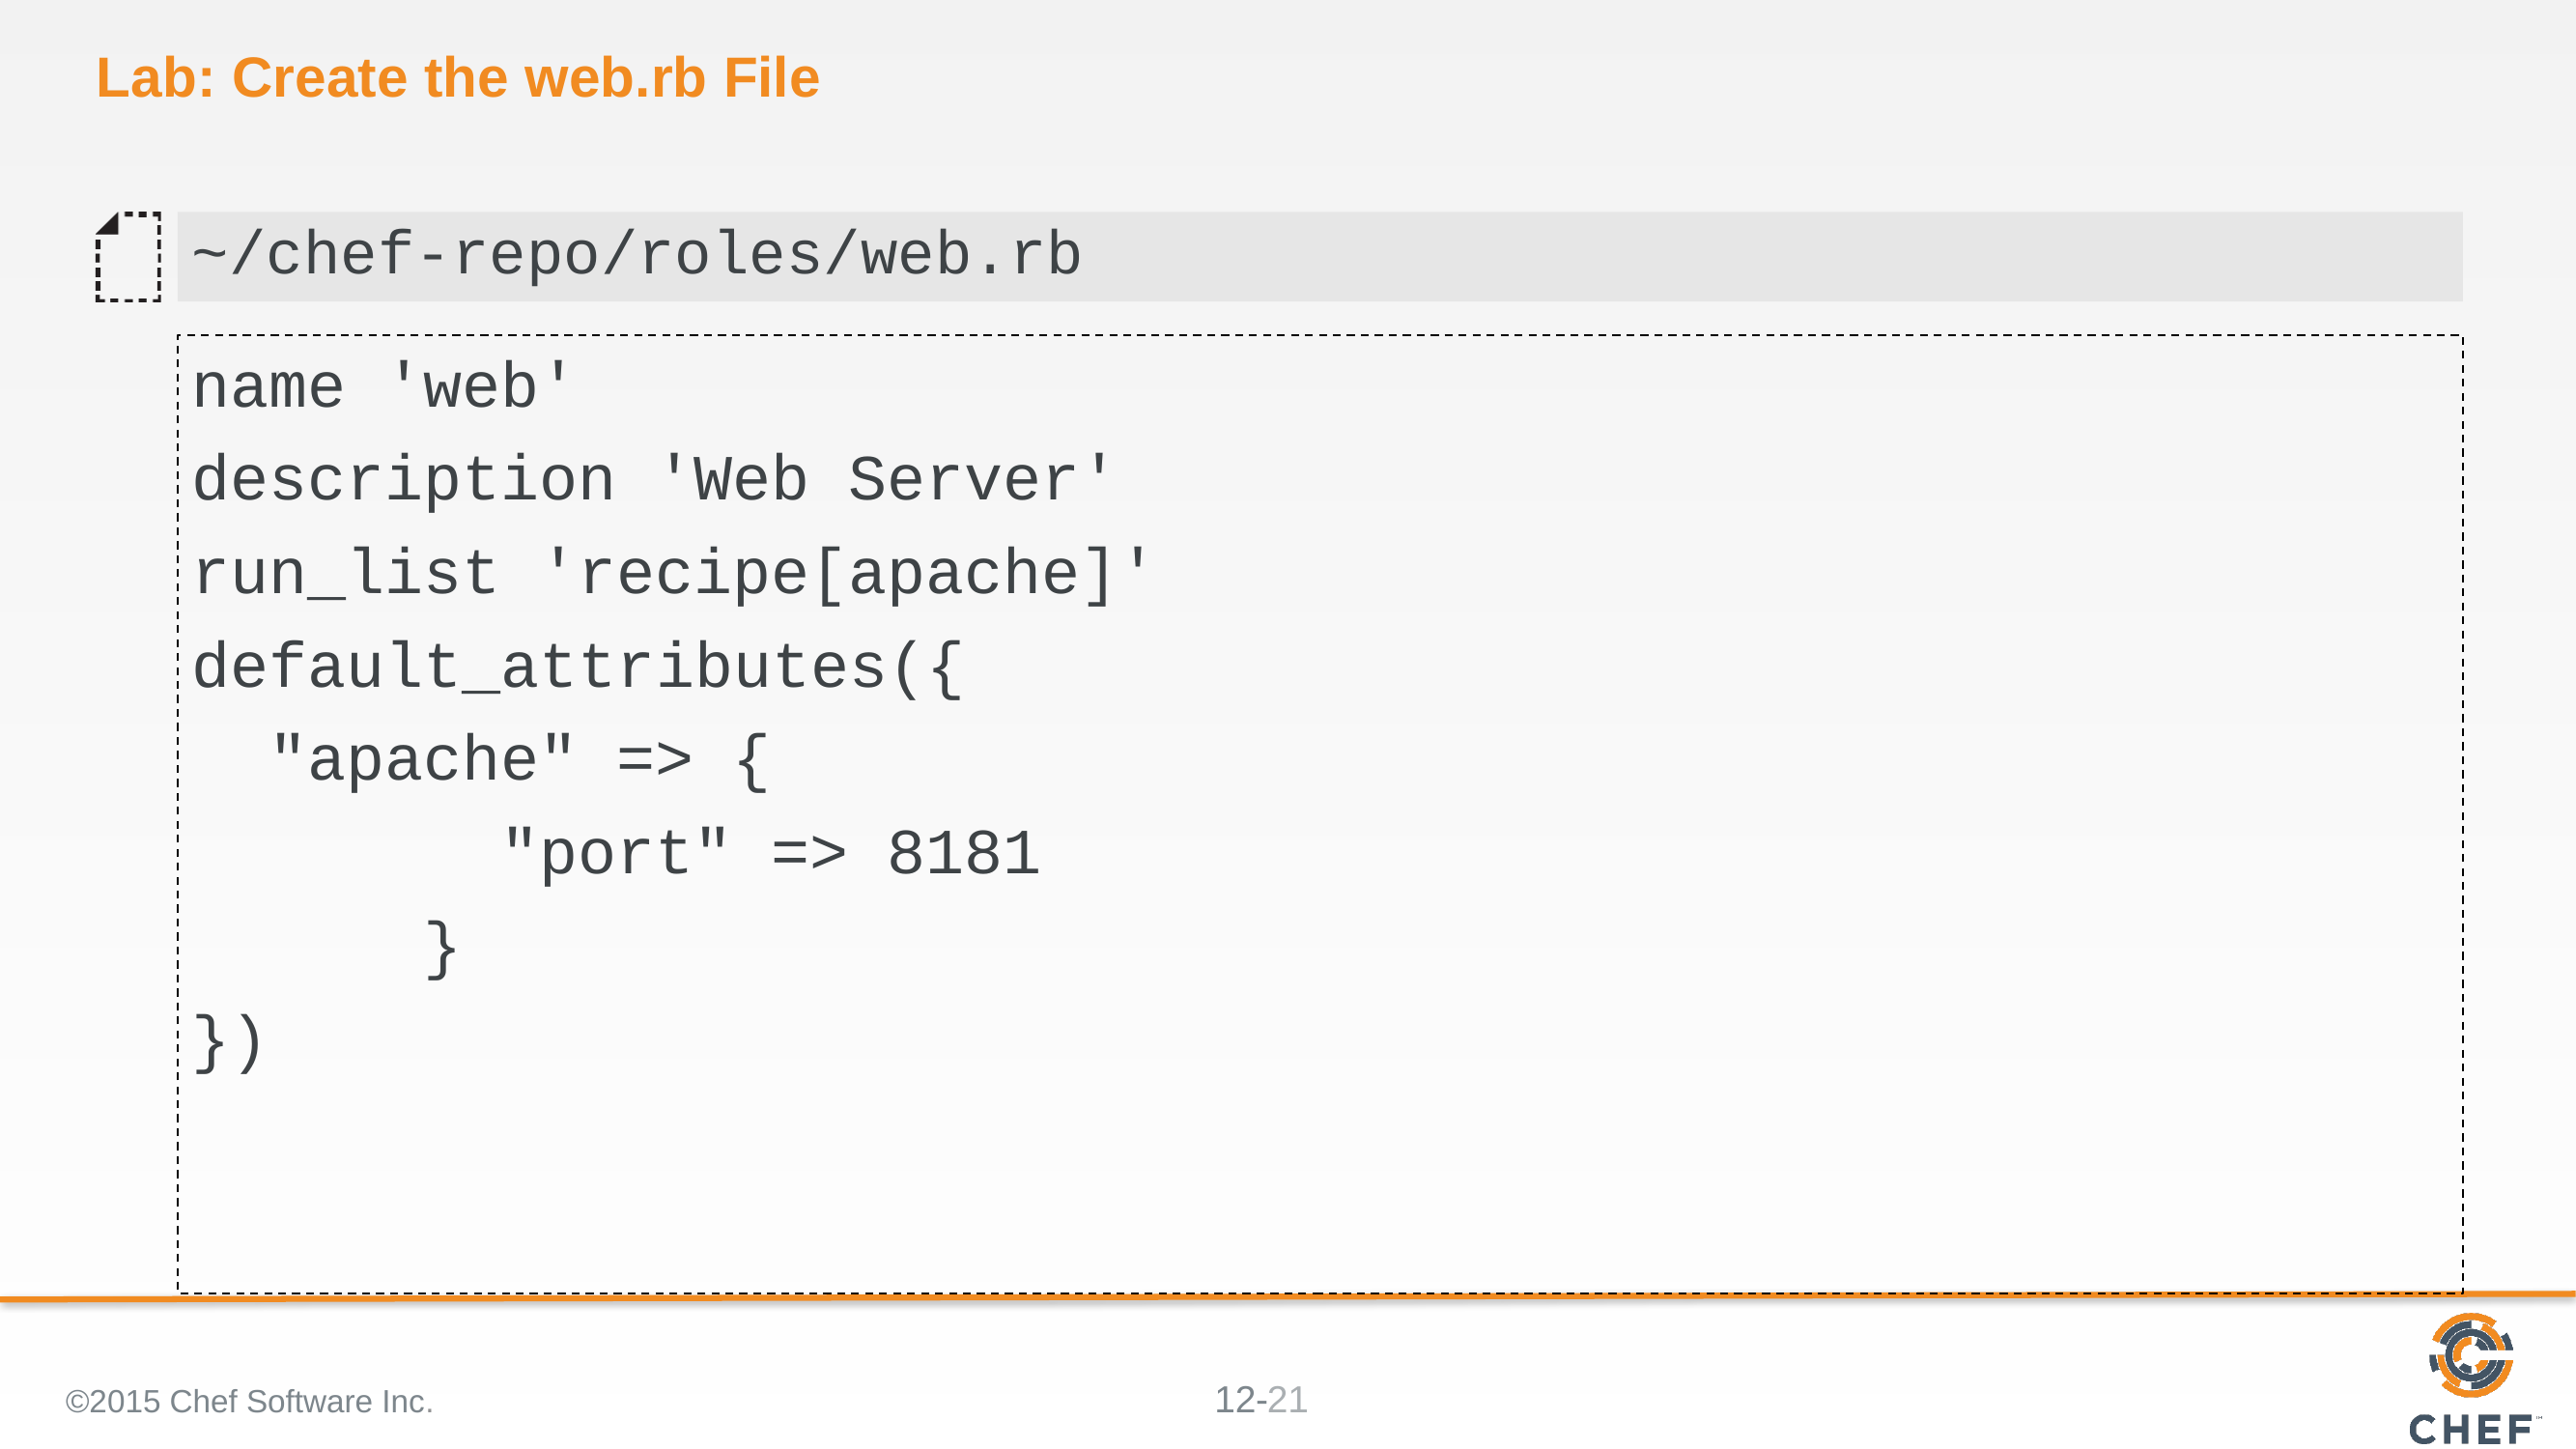

# Lab: Create the web.rb File
~/chef-repo/roles/web.rb
name 'web'
description 'Web Server'
run_list 'recipe[apache]'
default_attributes({
  "apache" => {
        "port" => 8181
      }
})

©2015 Chef Software Inc.
21